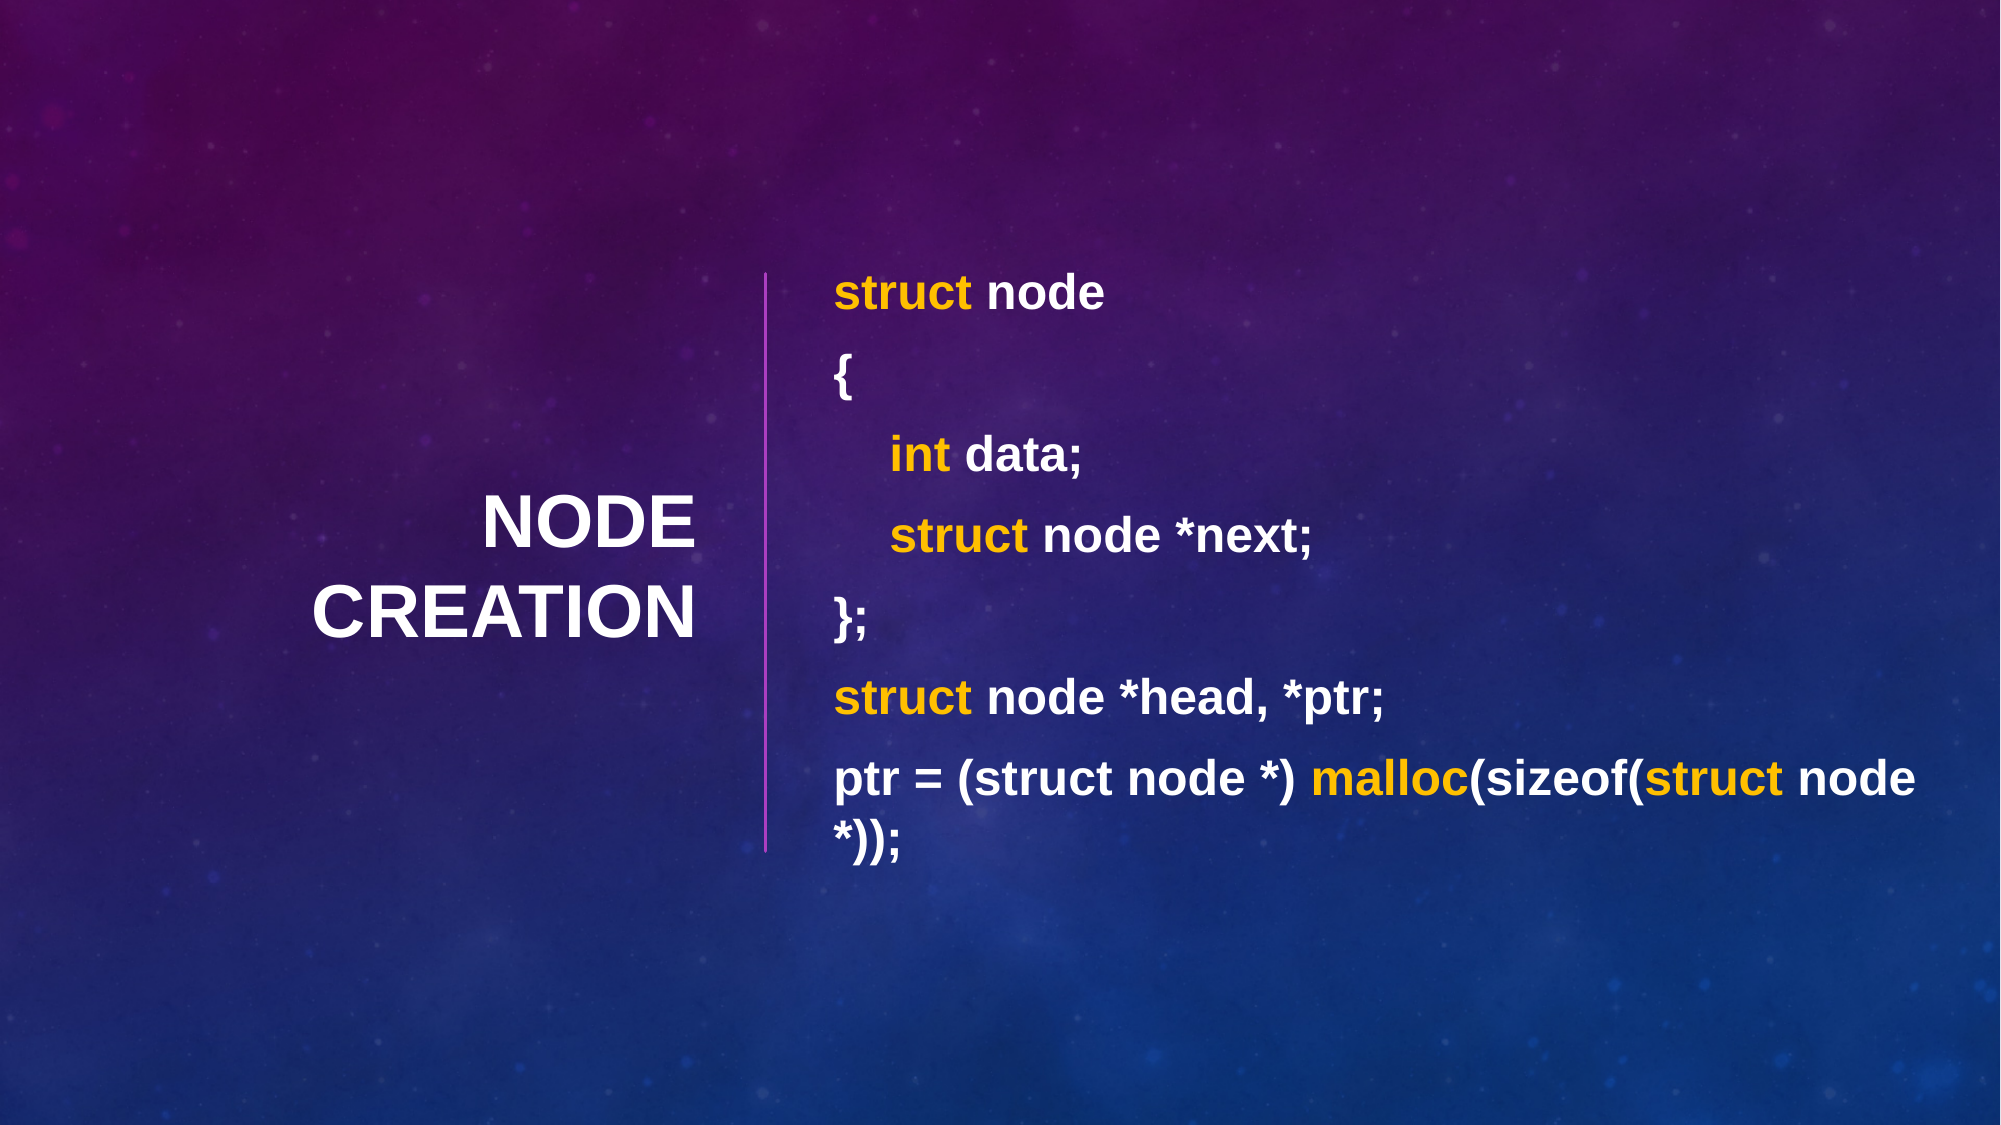

# Node Creation
struct node
{
    int data;
    struct node *next;
};
struct node *head, *ptr;
ptr = (struct node *) malloc(sizeof(struct node *));